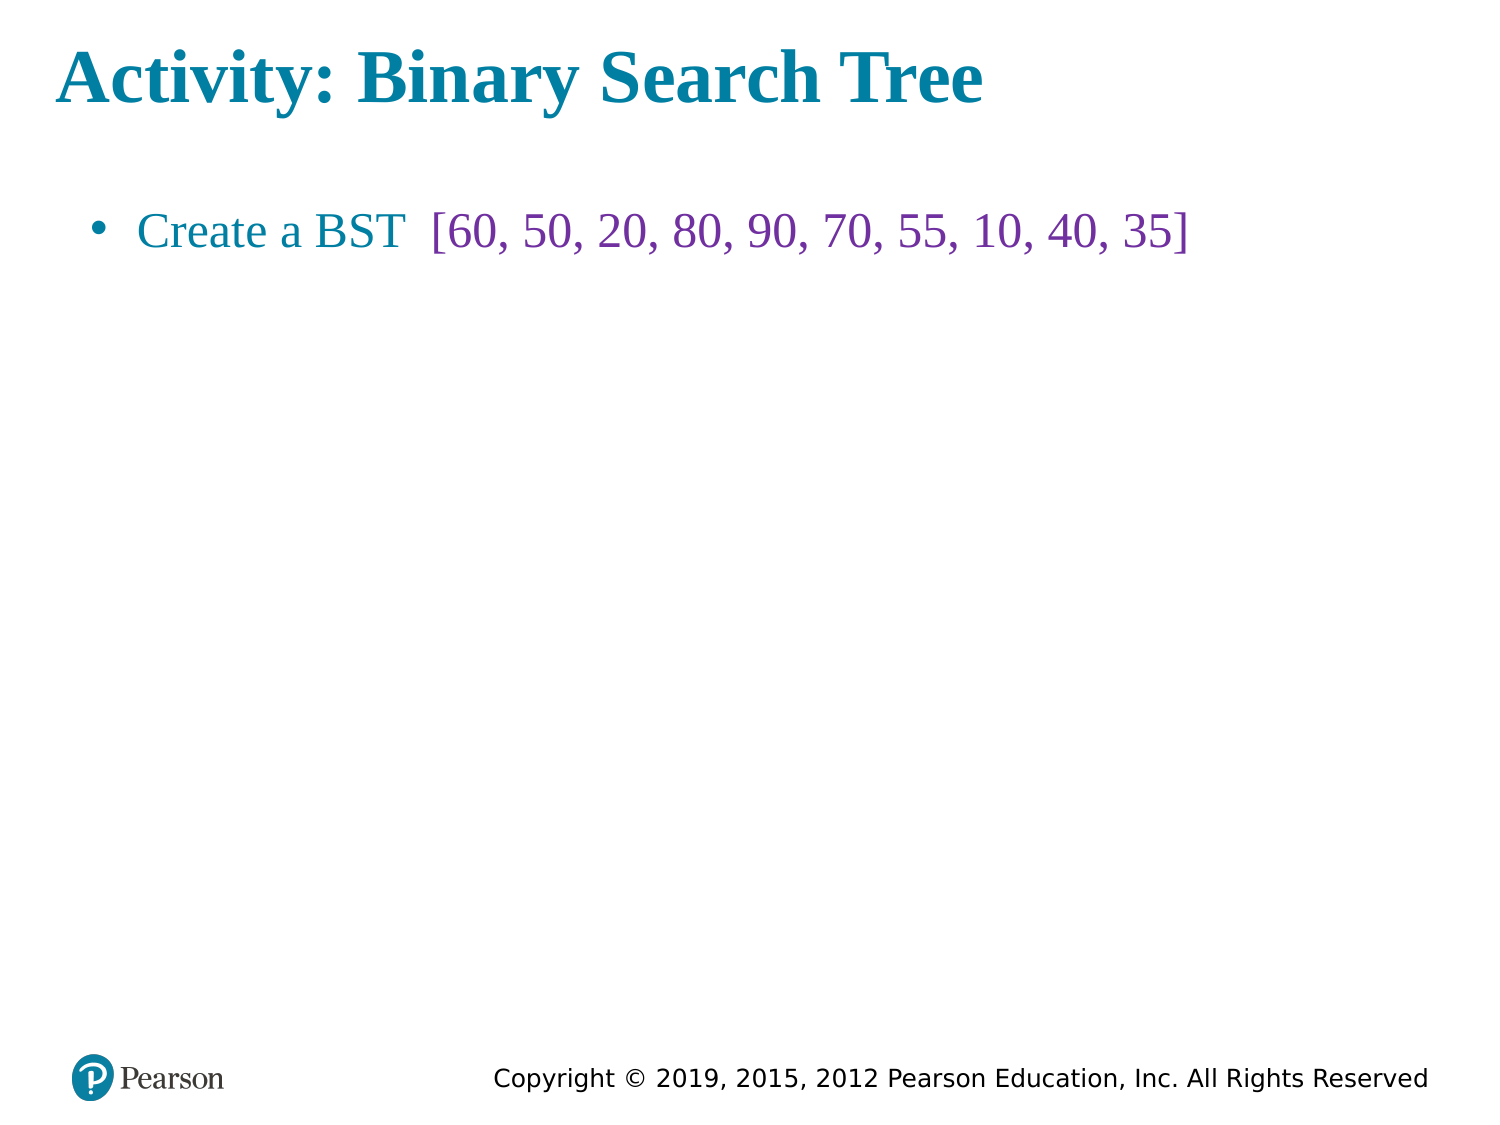

# Activity: Binary Search Tree
Create a BST  [60, 50, 20, 80, 90, 70, 55, 10, 40, 35]